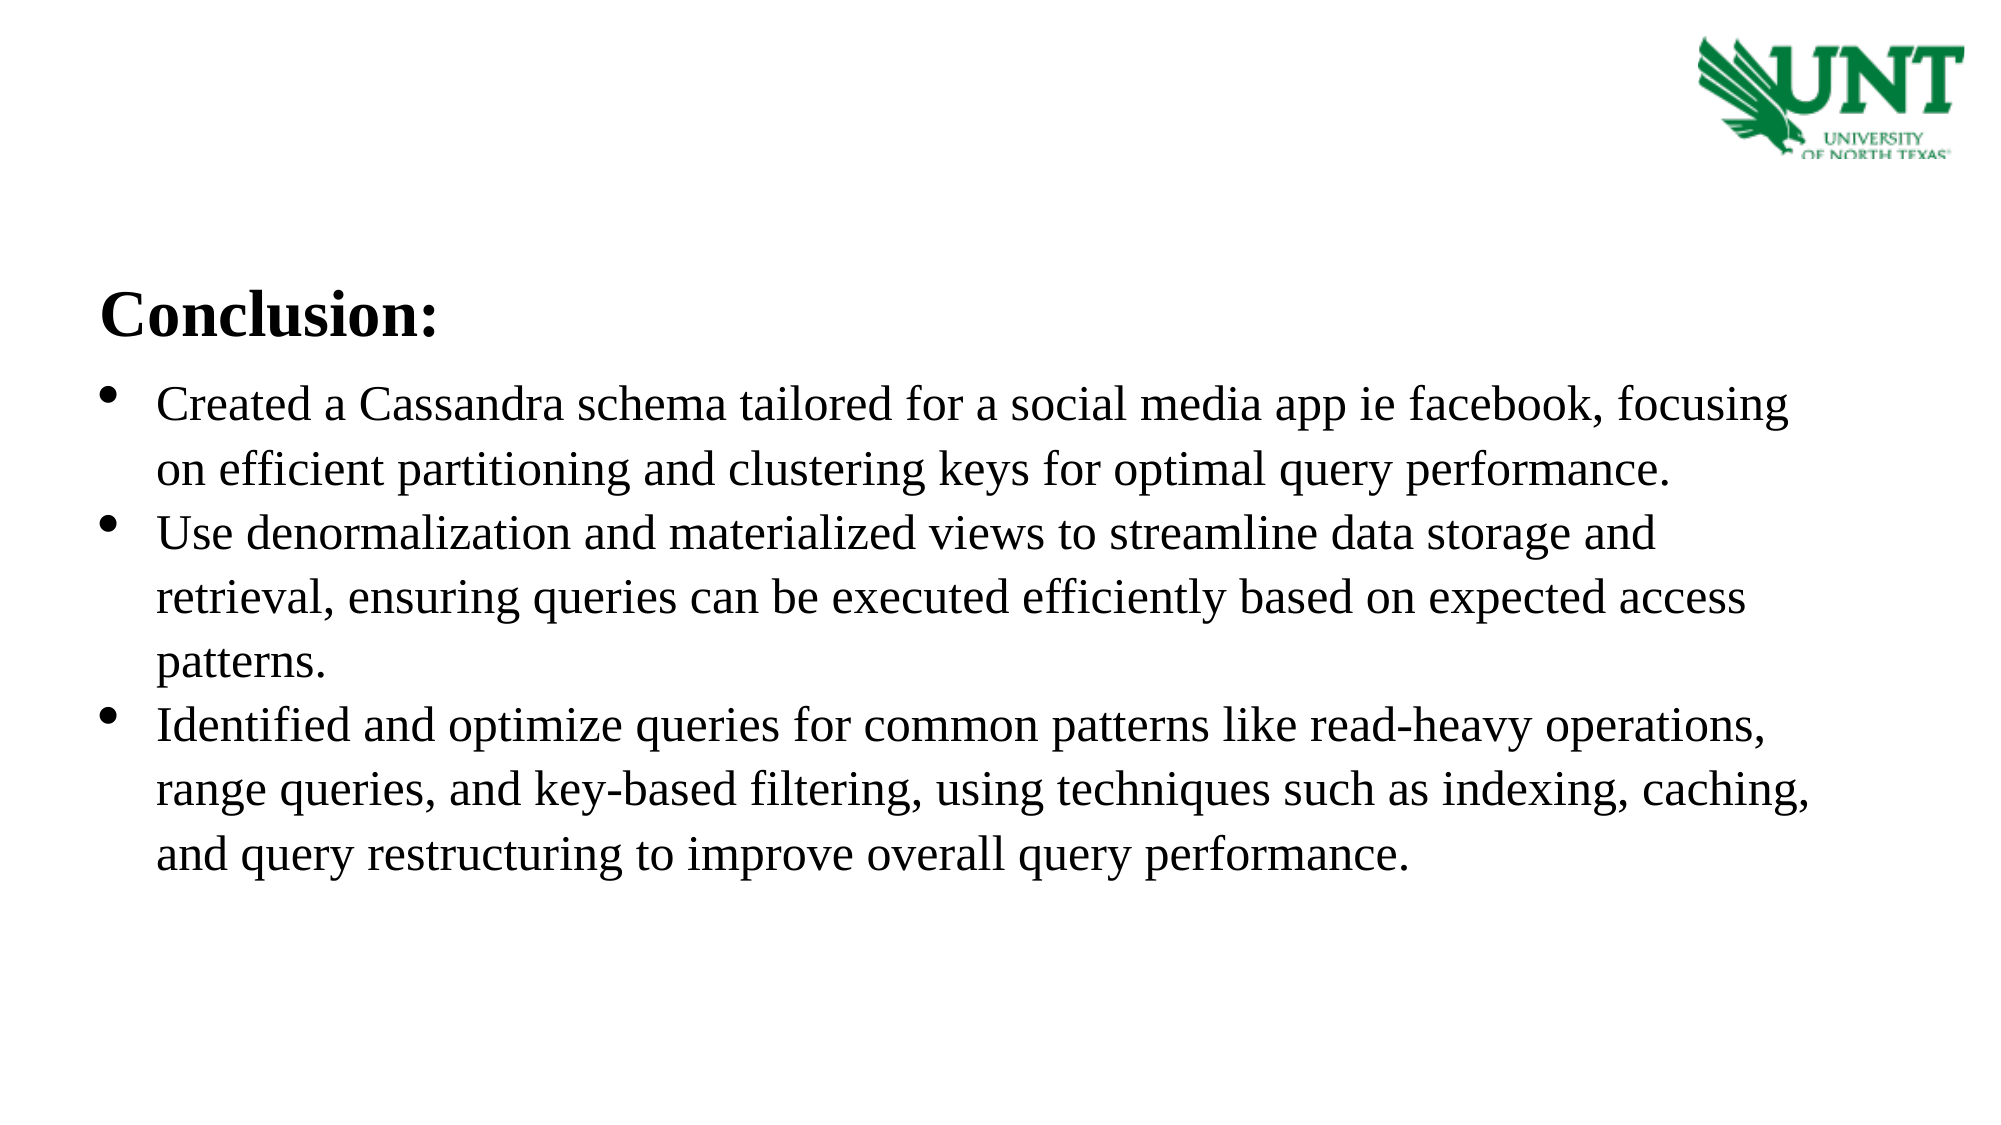

Conclusion:
Created a Cassandra schema tailored for a social media app ie facebook, focusing on efficient partitioning and clustering keys for optimal query performance.
Use denormalization and materialized views to streamline data storage and retrieval, ensuring queries can be executed efficiently based on expected access patterns.
Identified and optimize queries for common patterns like read-heavy operations, range queries, and key-based filtering, using techniques such as indexing, caching, and query restructuring to improve overall query performance.